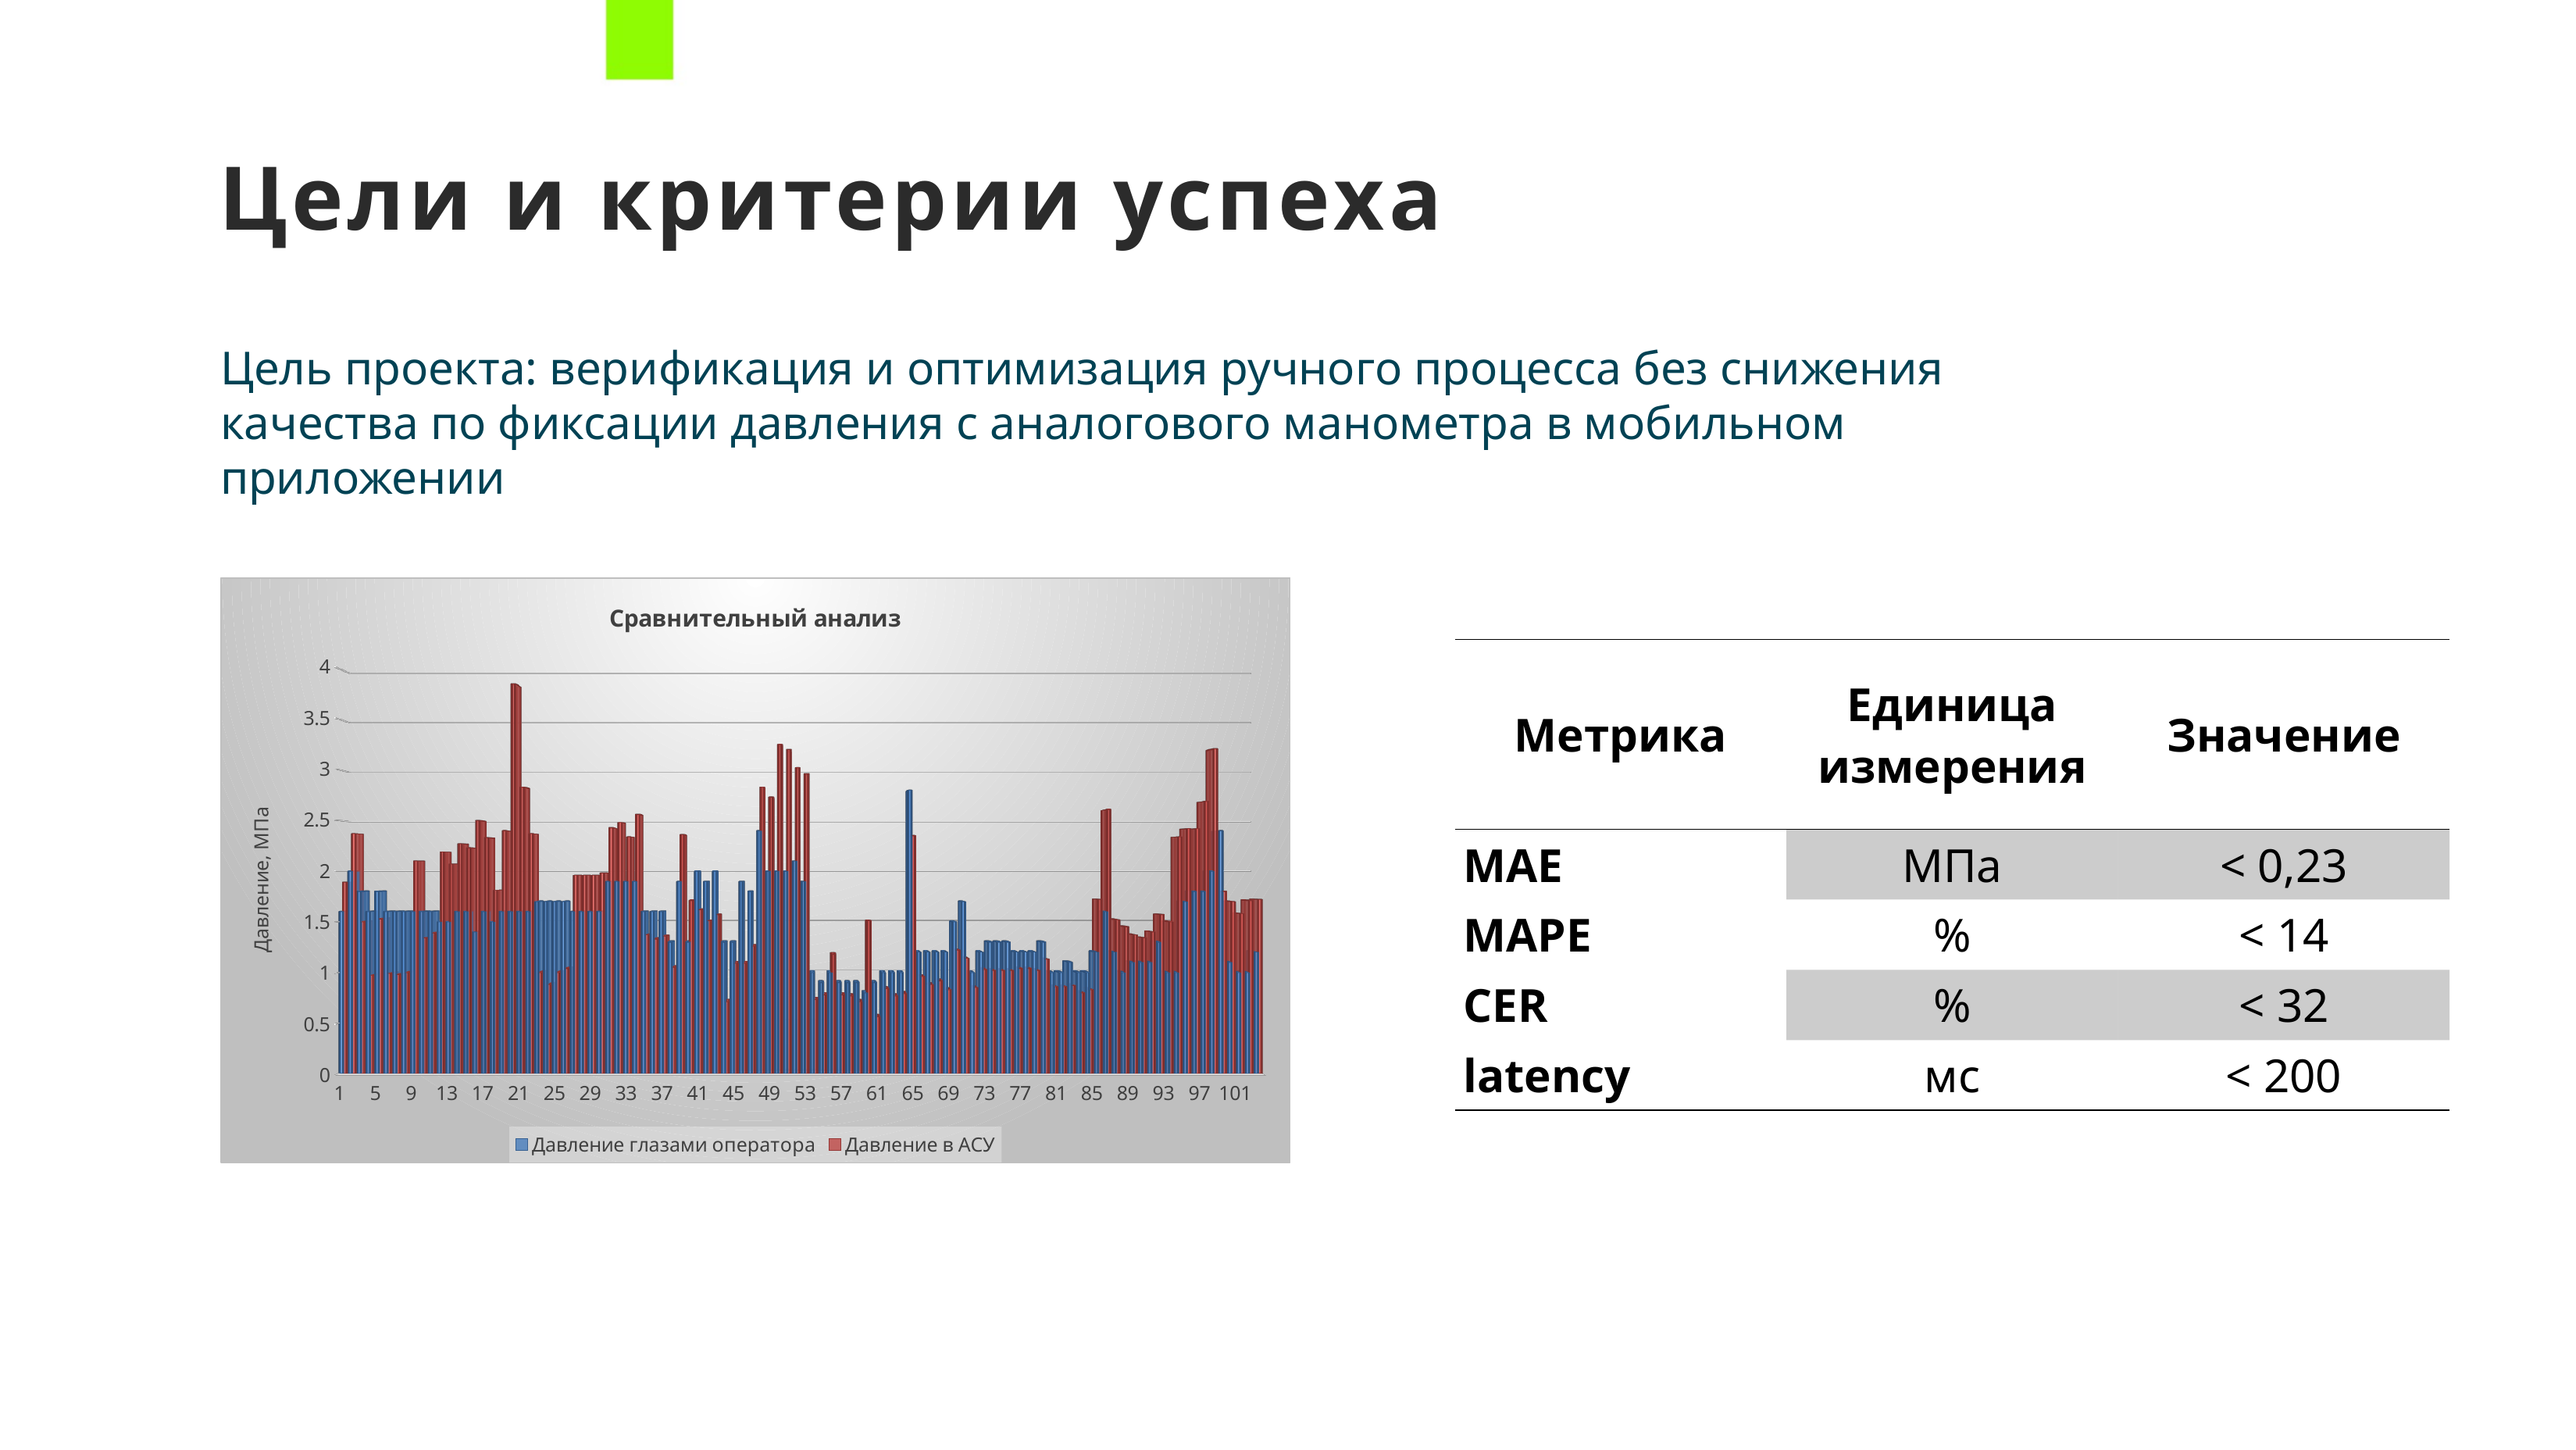

Цели и критерии успеха
Цель проекта: верификация и оптимизация ручного процесса без снижения качества по фиксации давления с аналогового манометра в мобильном приложении

[unsupported chart]

| Метрика | Единица измерения | Значение |
| --- | --- | --- |
| МАЕ | МПа | < 0,23 |
| MAPE | % | < 14 |
| СER | % | < 32 |
| latency | мс | < 200 |